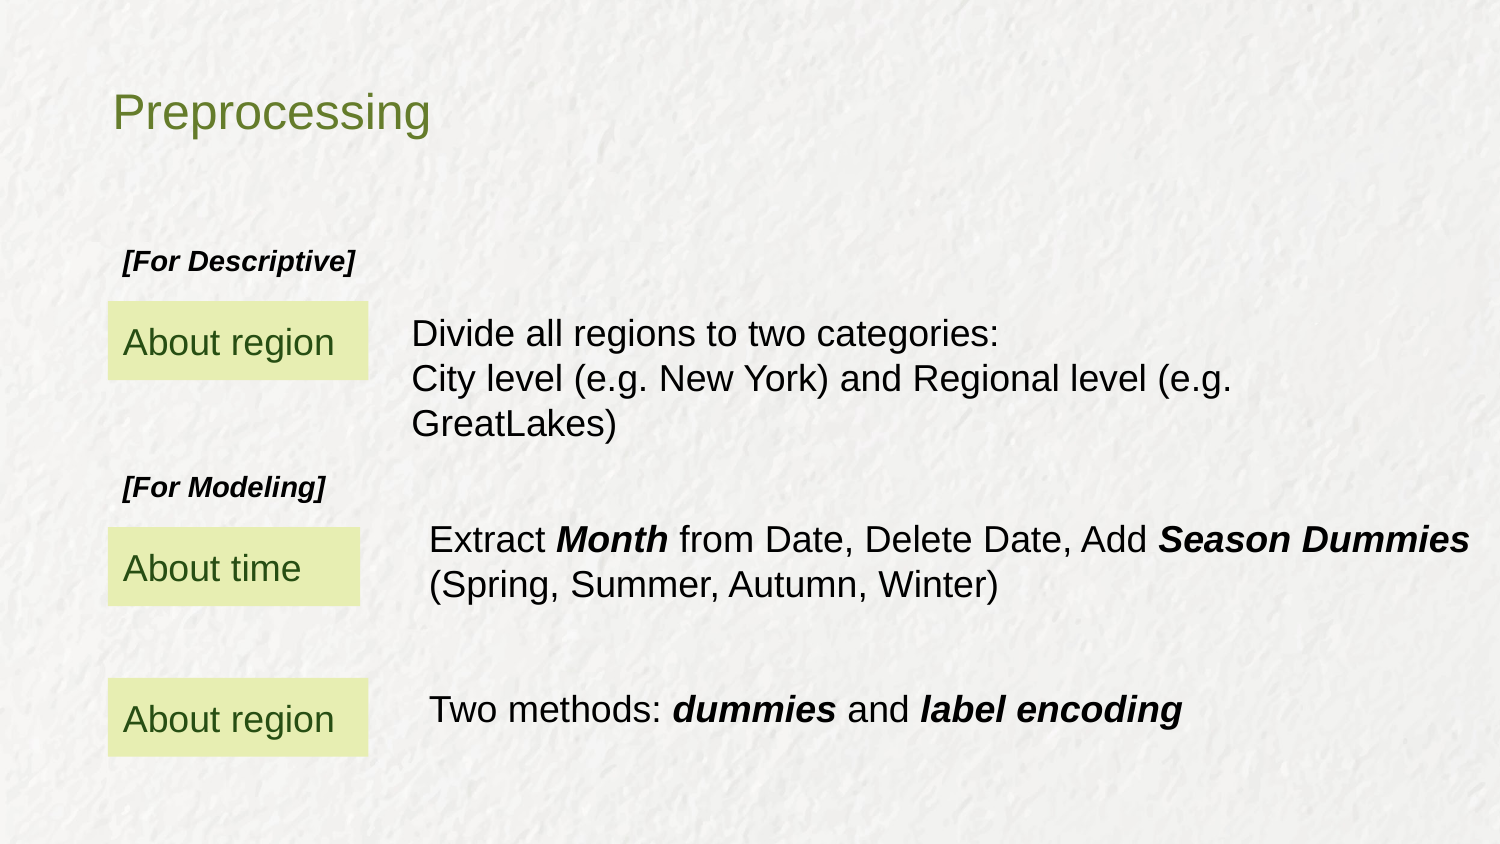

# Preprocessing
[For Descriptive]
Divide all regions to two categories:
City level (e.g. New York) and Regional level (e.g. GreatLakes)
About region
[For Modeling]
Extract Month from Date, Delete Date, Add Season Dummies
(Spring, Summer, Autumn, Winter)

Two methods: dummies and label encoding
About time
About region